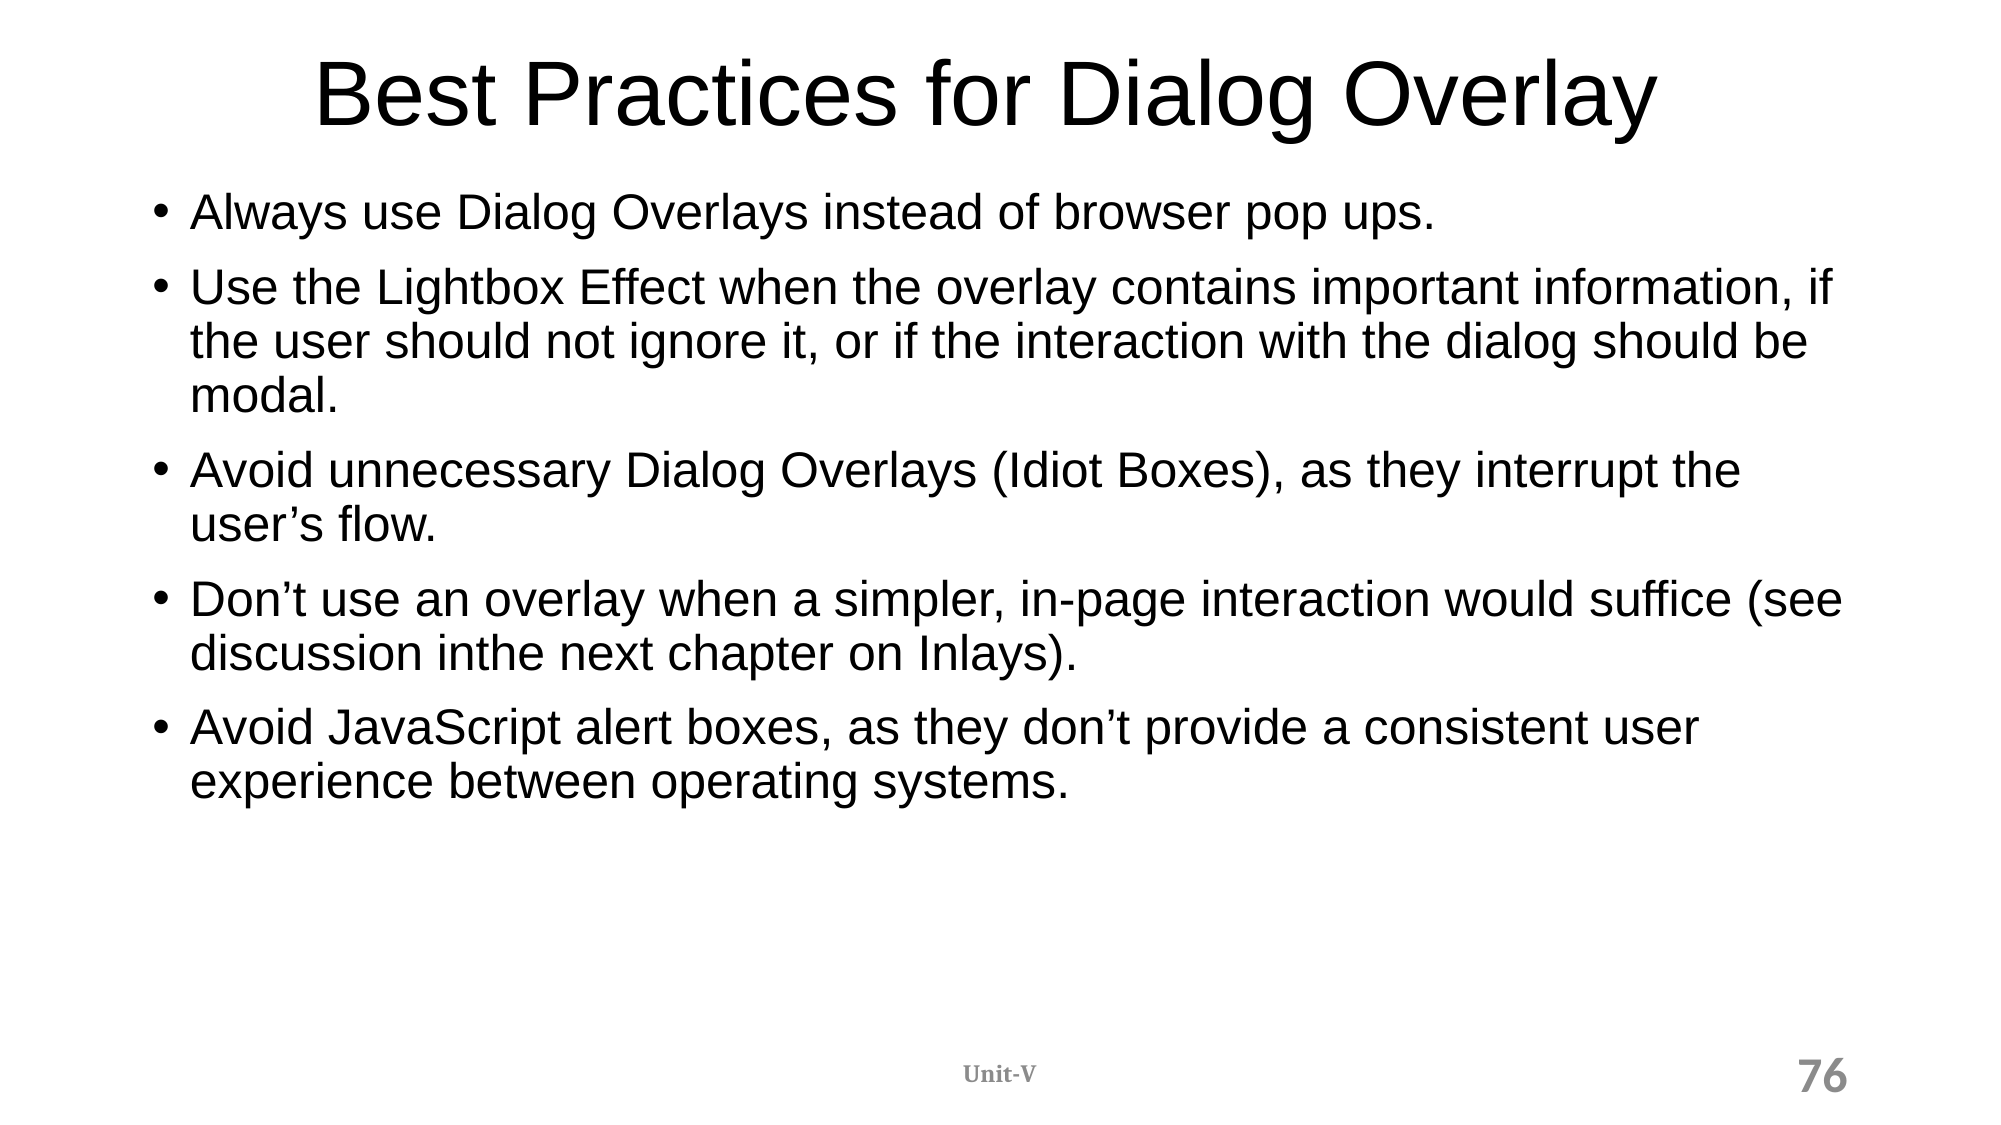

# Best Practices for Dialog Overlay
Always use Dialog Overlays instead of browser pop ups.
Use the Lightbox Effect when the overlay contains important information, if the user should not ignore it, or if the interaction with the dialog should be modal.
Avoid unnecessary Dialog Overlays (Idiot Boxes), as they interrupt the user’s flow.
Don’t use an overlay when a simpler, in-page interaction would suffice (see discussion inthe next chapter on Inlays).
Avoid JavaScript alert boxes, as they don’t provide a consistent user experience between operating systems.

Unit-V
76